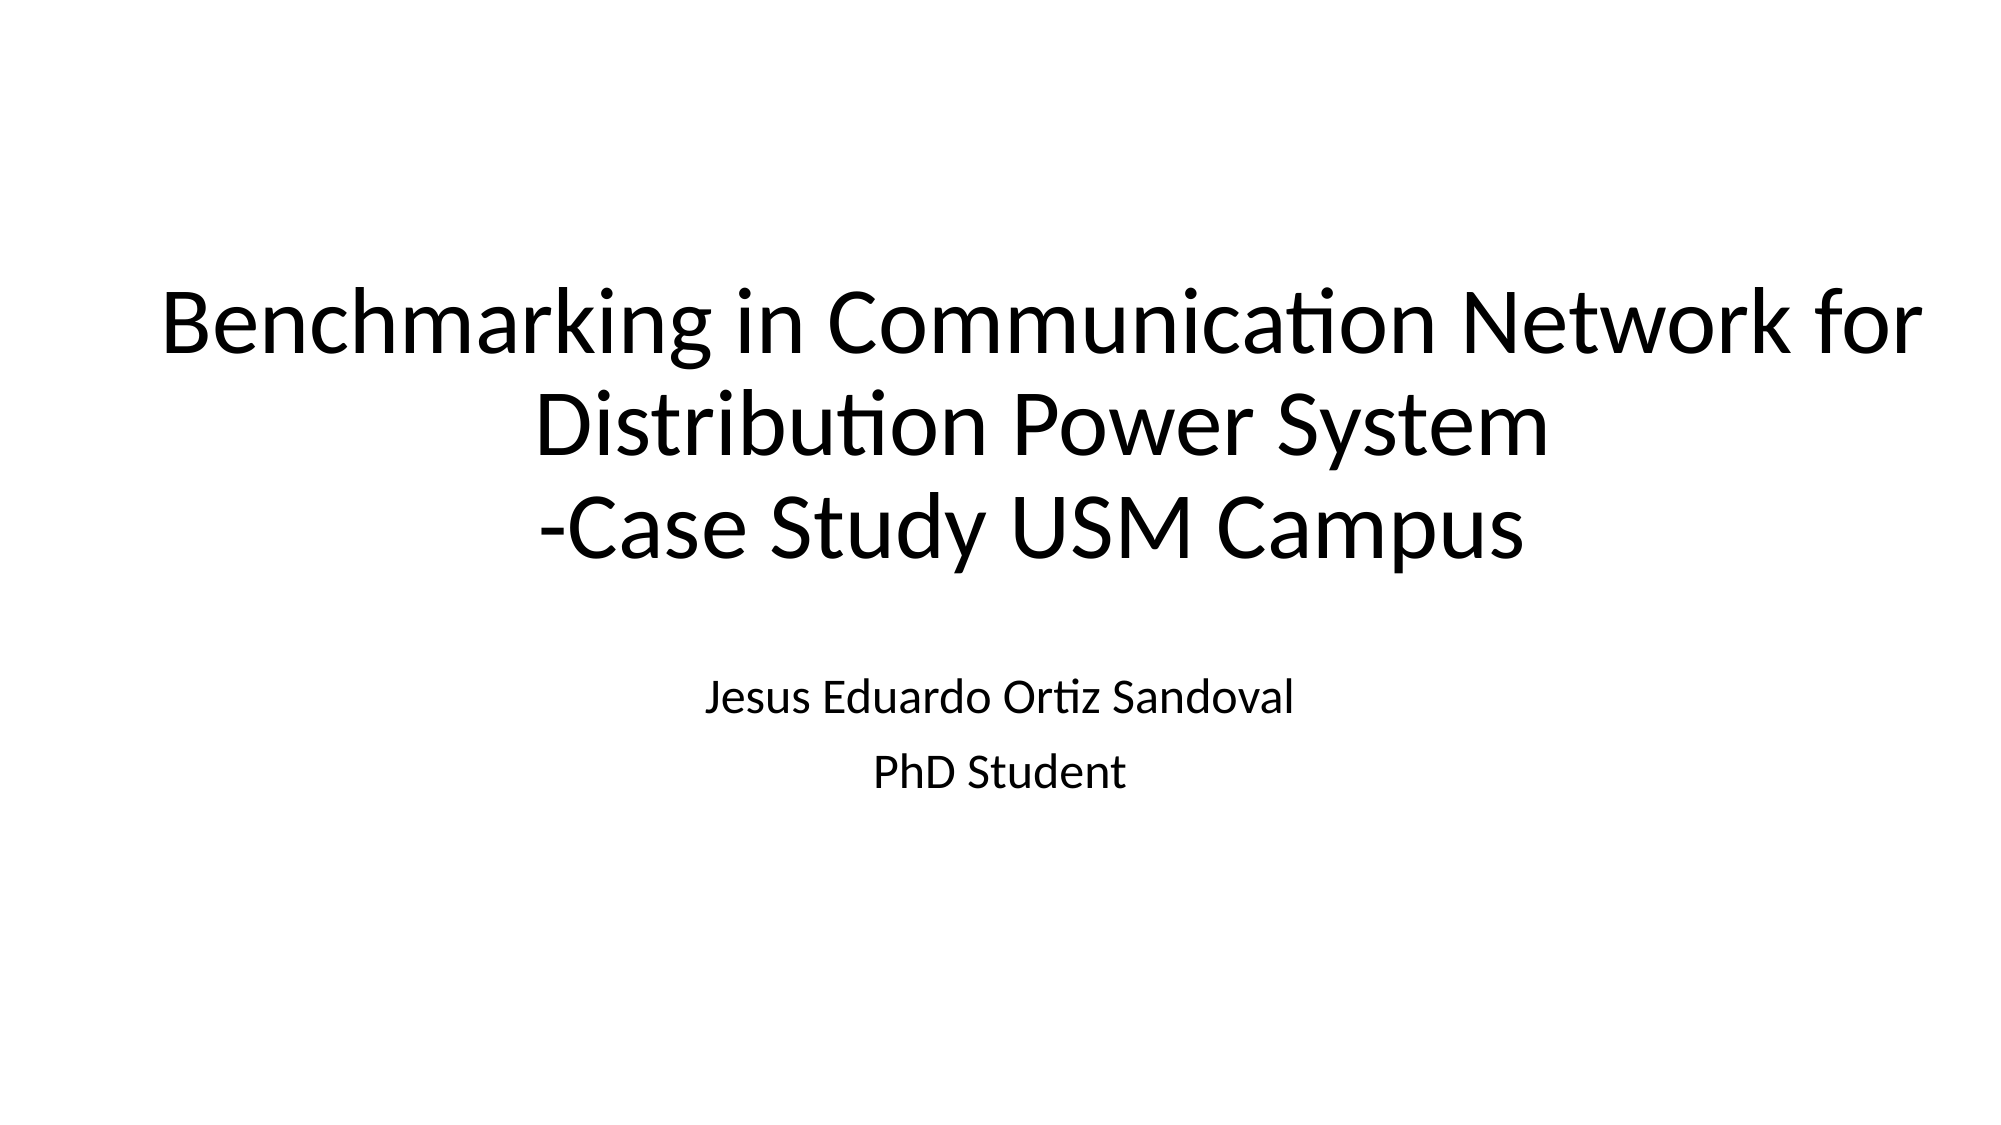

# Benchmarking in Communication Network for Distribution Power System -Case Study USM Campus
Jesus Eduardo Ortiz Sandoval
PhD Student